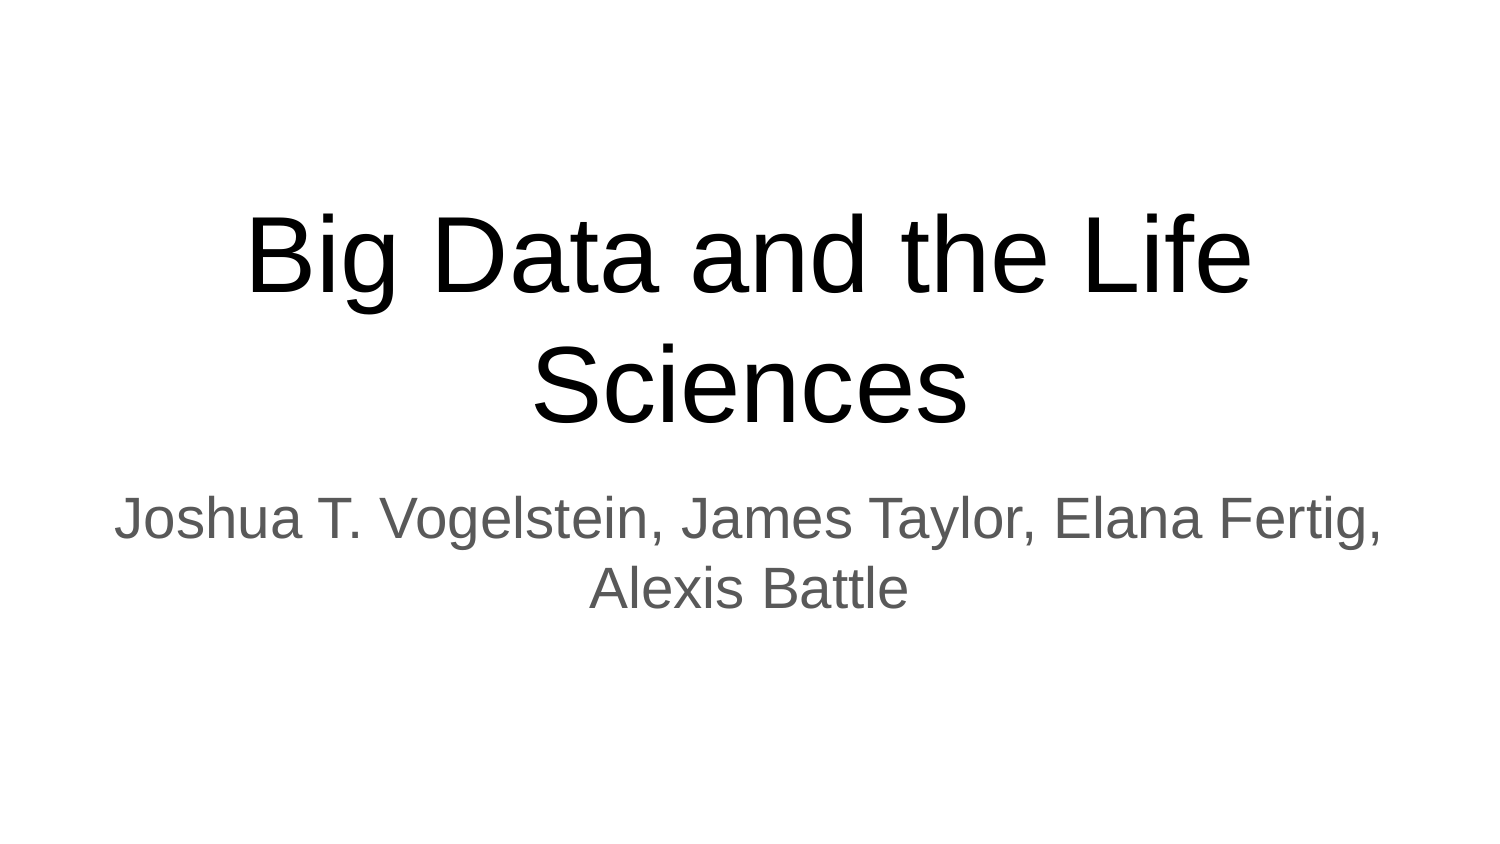

# Big Data and the Life Sciences
Joshua T. Vogelstein, James Taylor, Elana Fertig, Alexis Battle